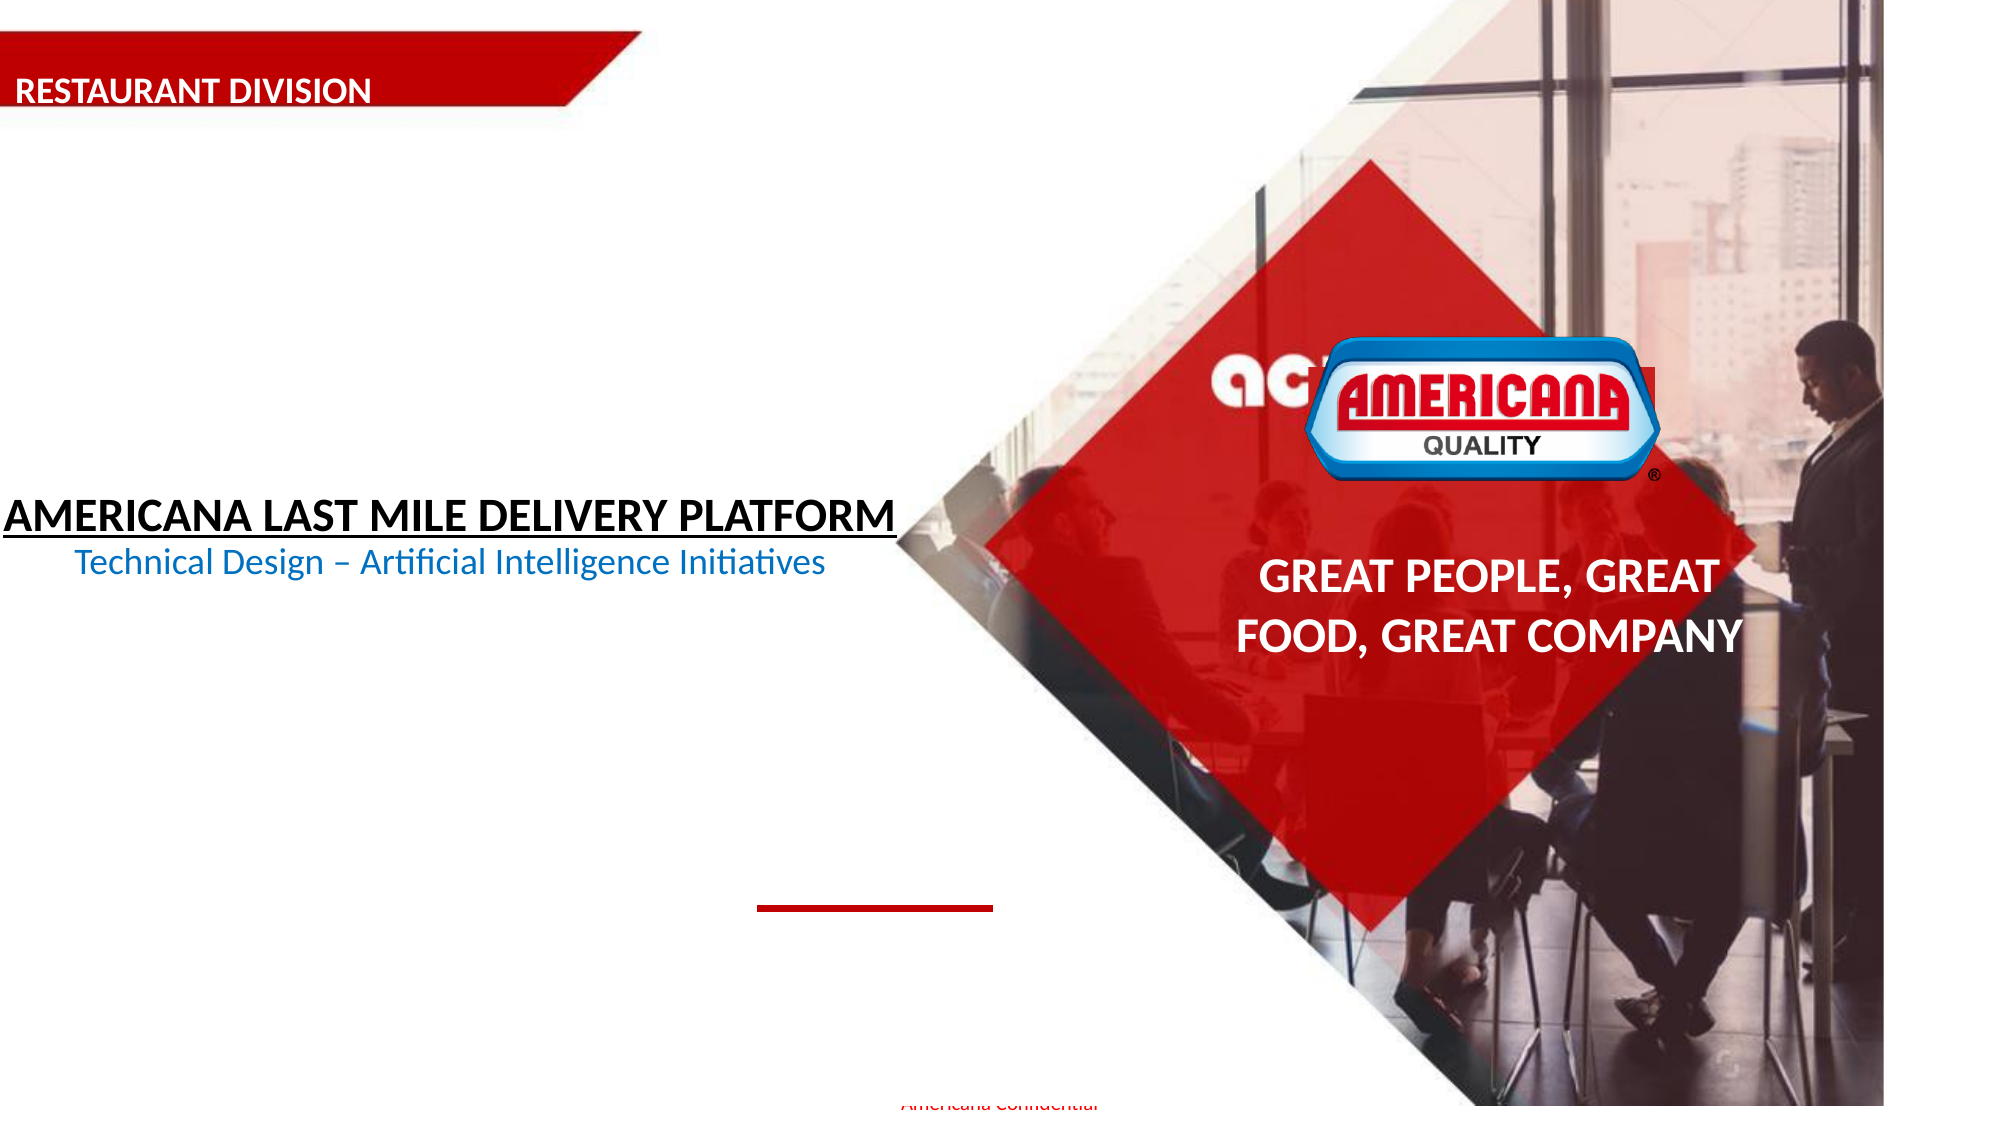

RESTAURANT DIVISION

# AMERICANA LAST MILE DELIVERY PLATFORM Technical Design – Artificial Intelligence Initiatives
GREAT PEOPLE, GREAT
FOOD, GREAT COMPANY